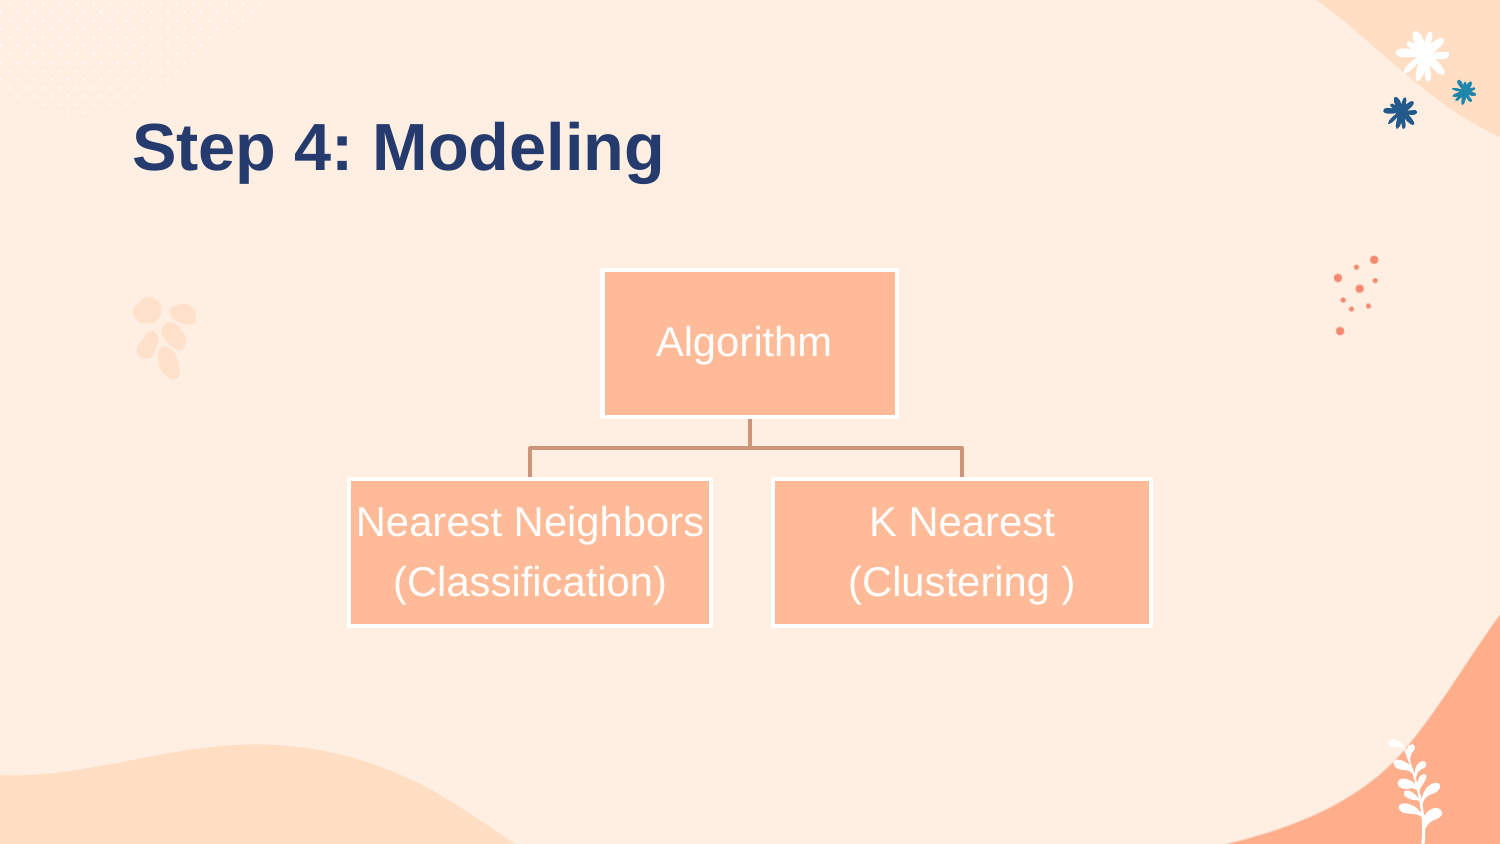

# Step 4: Modeling
Algorithm
Nearest Neighbors
(Classification)
K Nearest
(Clustering )